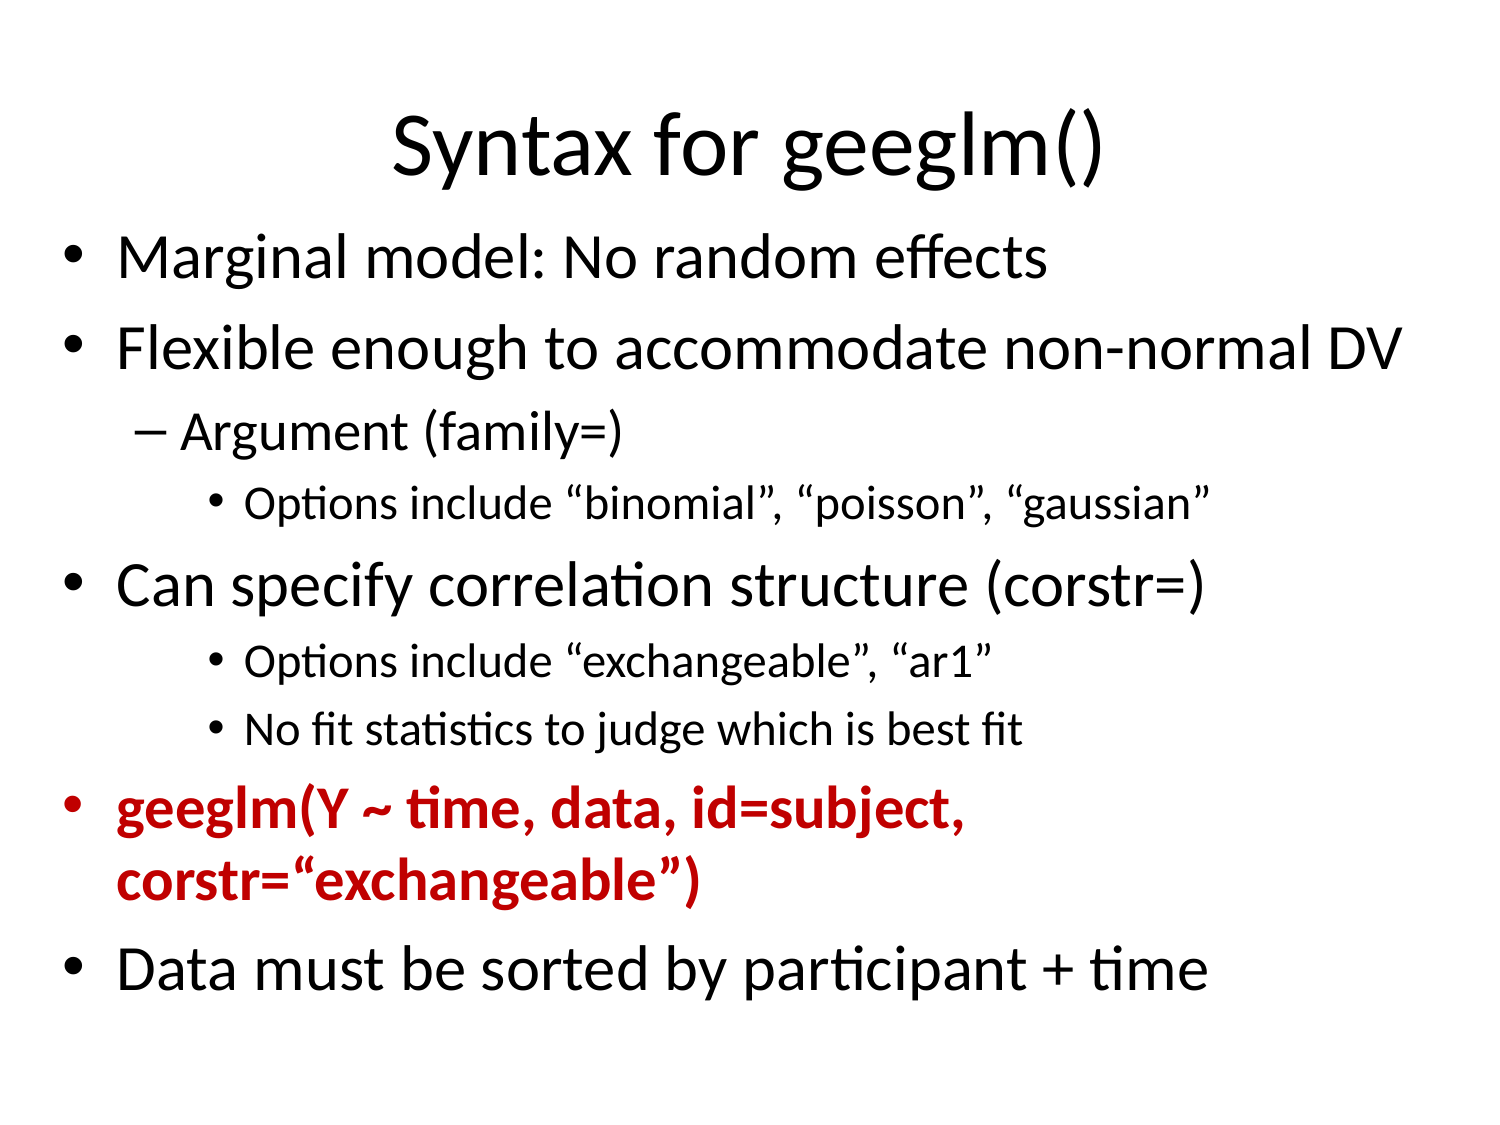

# Syntax for geeglm()
Marginal model: No random effects
Flexible enough to accommodate non-normal DV
Argument (family=)
Options include “binomial”, “poisson”, “gaussian”
Can specify correlation structure (corstr=)
Options include “exchangeable”, “ar1”
No fit statistics to judge which is best fit
geeglm(Y ~ time, data, id=subject, corstr=“exchangeable”)
Data must be sorted by participant + time